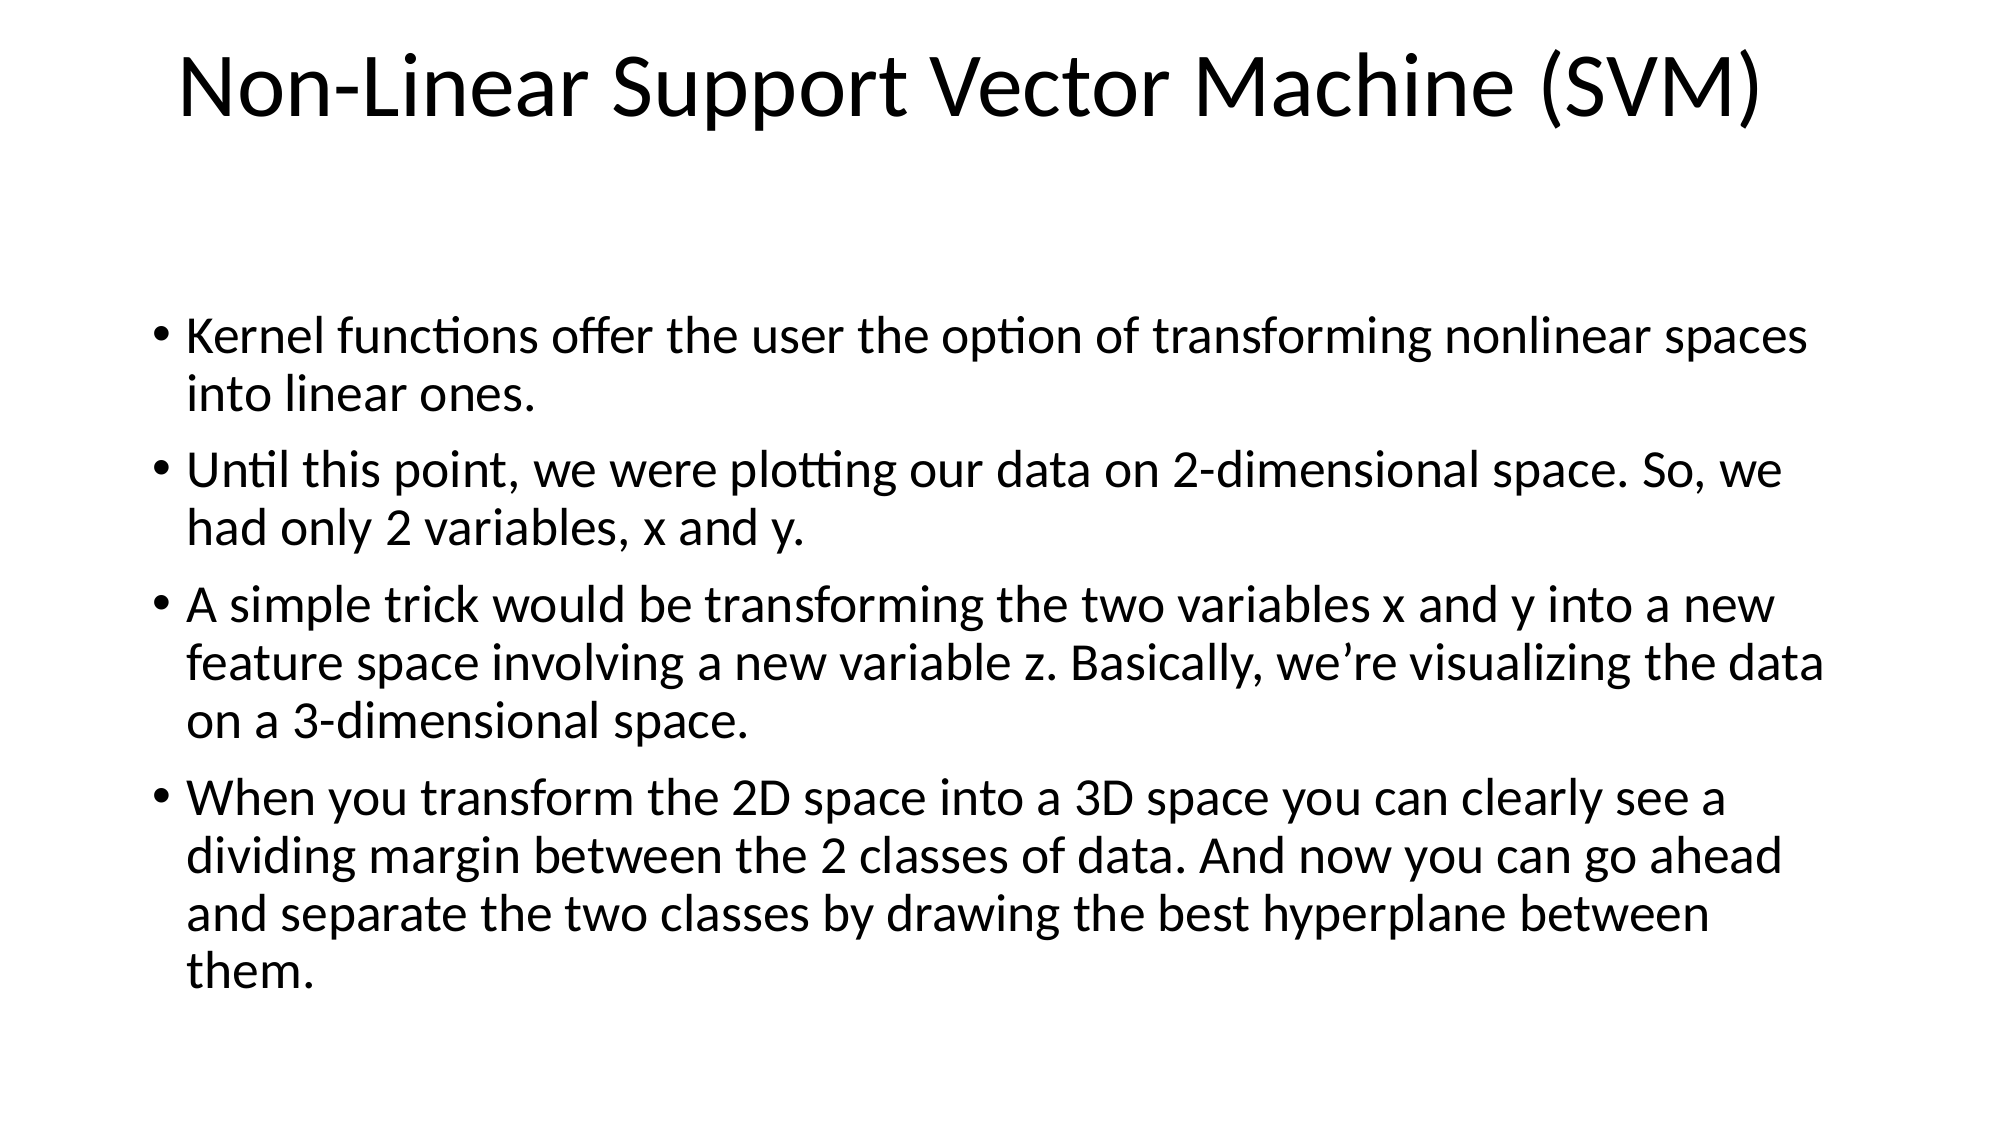

# Non-Linear Support Vector Machine (SVM)
Kernel functions offer the user the option of transforming nonlinear spaces into linear ones.
Until this point, we were plotting our data on 2-dimensional space. So, we had only 2 variables, x and y.
A simple trick would be transforming the two variables x and y into a new feature space involving a new variable z. Basically, we’re visualizing the data on a 3-dimensional space.
When you transform the 2D space into a 3D space you can clearly see a dividing margin between the 2 classes of data. And now you can go ahead and separate the two classes by drawing the best hyperplane between them.